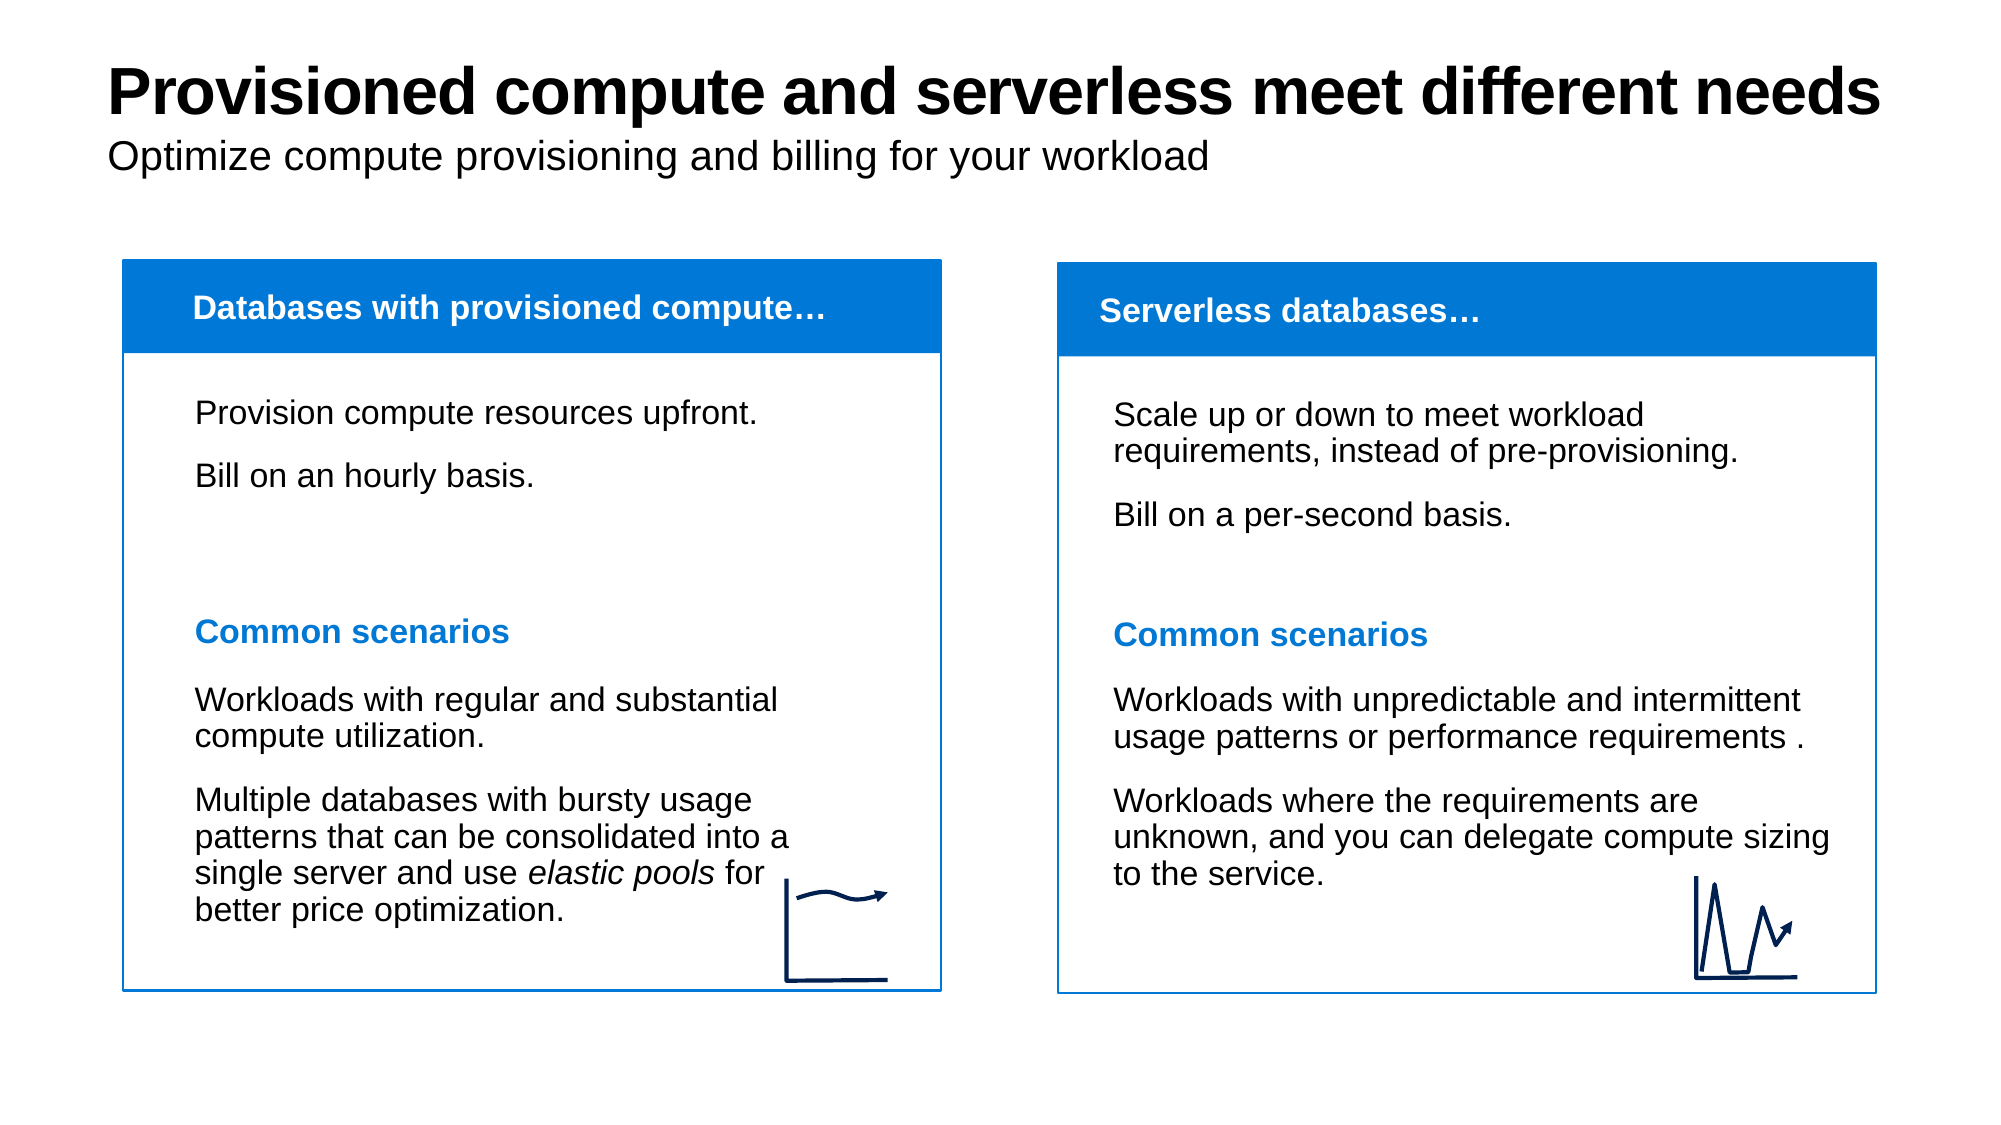

# Provisioned compute and serverless meet different needs
Optimize compute provisioning and billing for your workload

Databases with provisioned compute…
Provision compute resources upfront.
Bill on an hourly basis.
Common scenarios
Workloads with regular and substantial compute utilization.
Multiple databases with bursty usage
patterns that can be consolidated into a
single server and use elastic pools for
better price optimization.

Serverless databases…
Scale up or down to meet workload requirements, instead of pre-provisioning.
Bill on a per-second basis.
Common scenarios
Workloads with unpredictable and intermittent usage patterns or performance requirements .
Workloads where the requirements are unknown, and you can delegate compute sizing to the service.